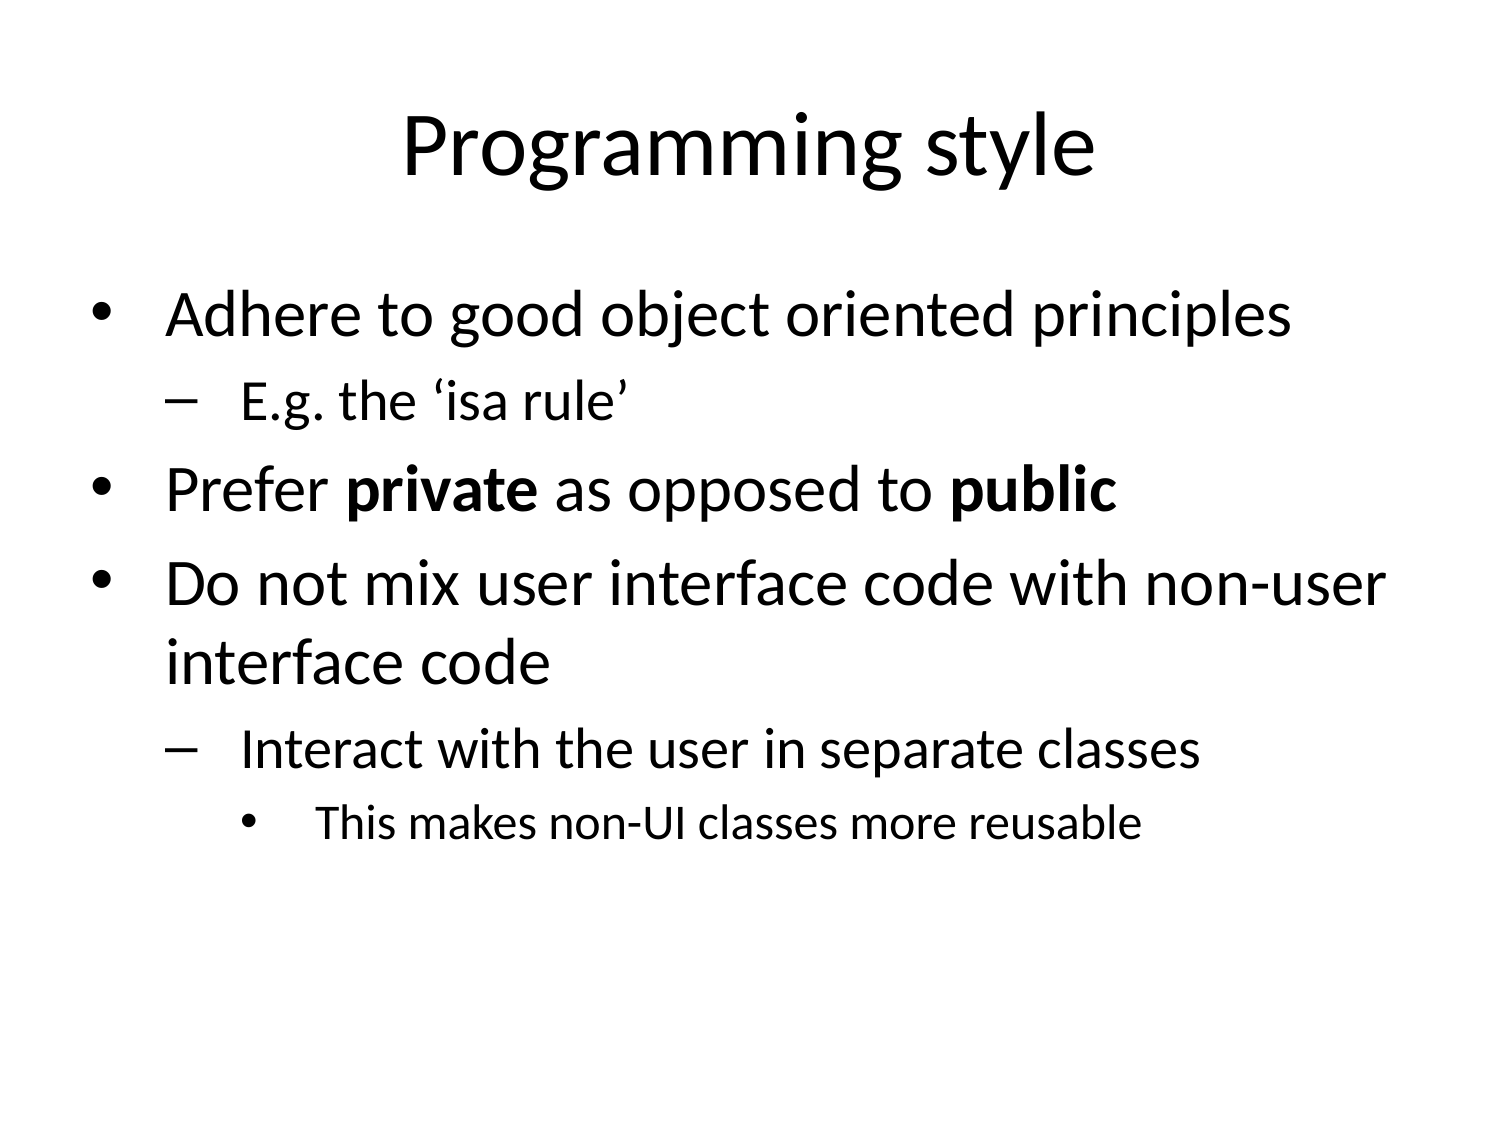

# Programming style
Adhere to good object oriented principles
E.g. the ‘isa rule’
Prefer private as opposed to public
Do not mix user interface code with non-user interface code
Interact with the user in separate classes
This makes non-UI classes more reusable